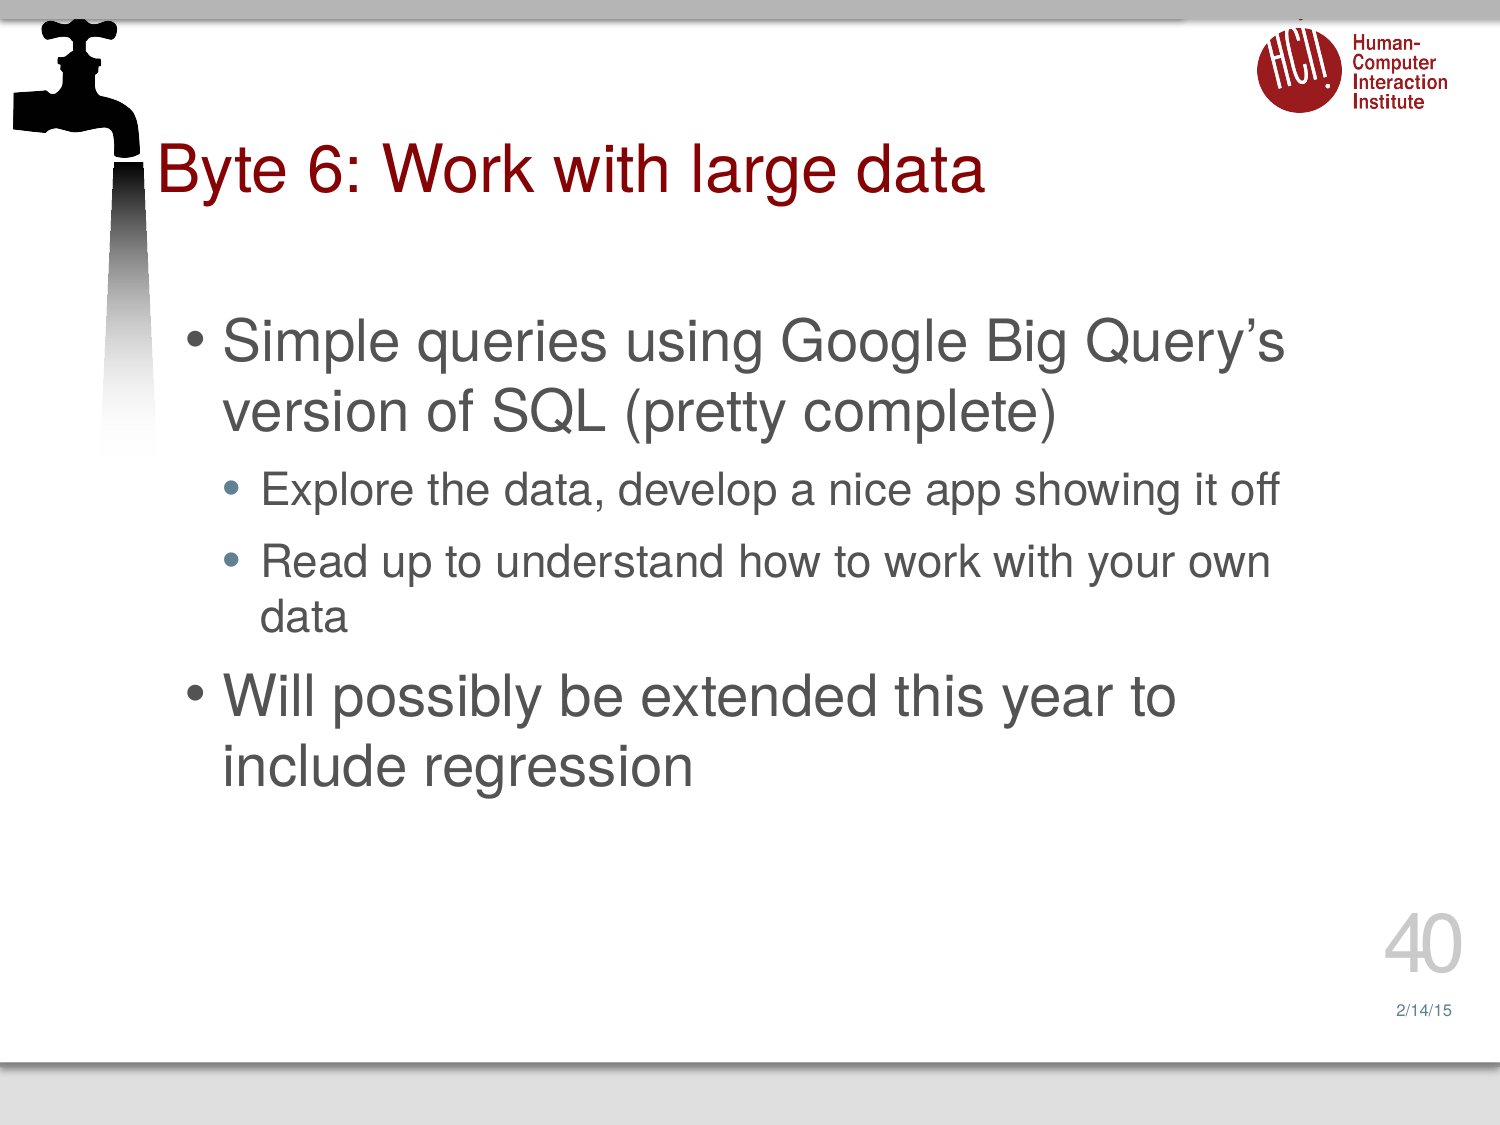

# Byte 6: Work with large data
Simple queries using Google Big Query’s version of SQL (pretty complete)
Explore the data, develop a nice app showing it off
Read up to understand how to work with your own data
Will possibly be extended this year to include regression
40
2/14/15